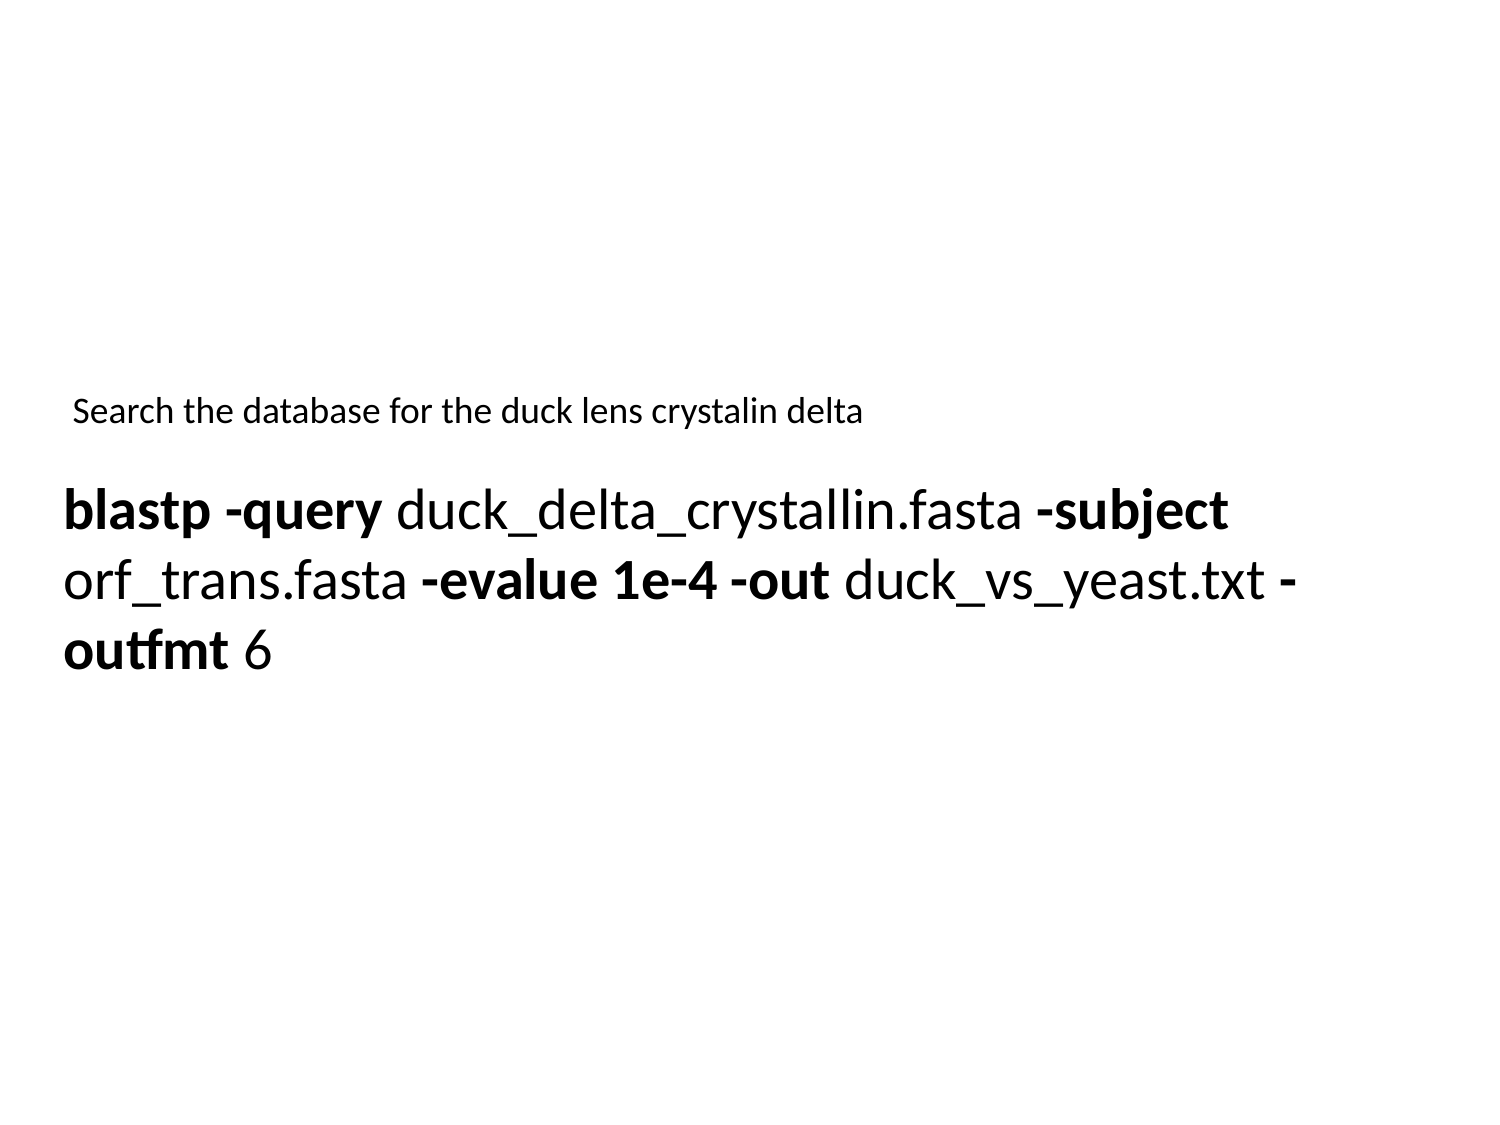

Search the database for the duck lens crystalin delta
blastp -query duck_delta_crystallin.fasta -subject orf_trans.fasta -evalue 1e-4 -out duck_vs_yeast.txt -outfmt 6